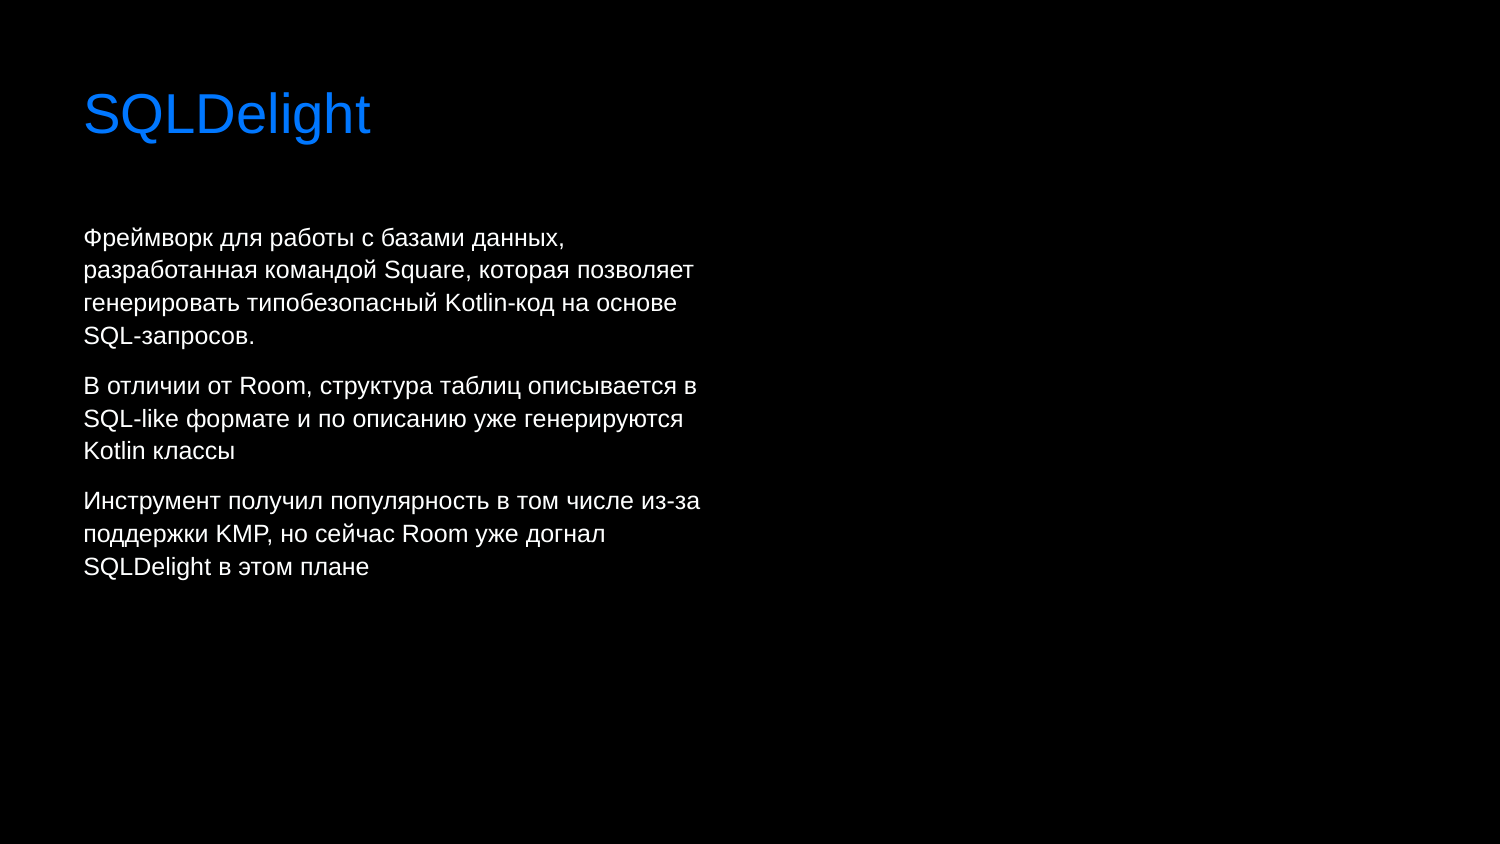

# SQLDelight
Фреймворк для работы с базами данных, разработанная командой Square, которая позволяет генерировать типобезопасный Kotlin-код на основе SQL-запросов.
В отличии от Room, структура таблиц описывается в SQL-like формате и по описанию уже генерируются Kotlin классы
Инструмент получил популярность в том числе из-за поддержки KMP, но сейчас Room уже догнал SQLDelight в этом плане